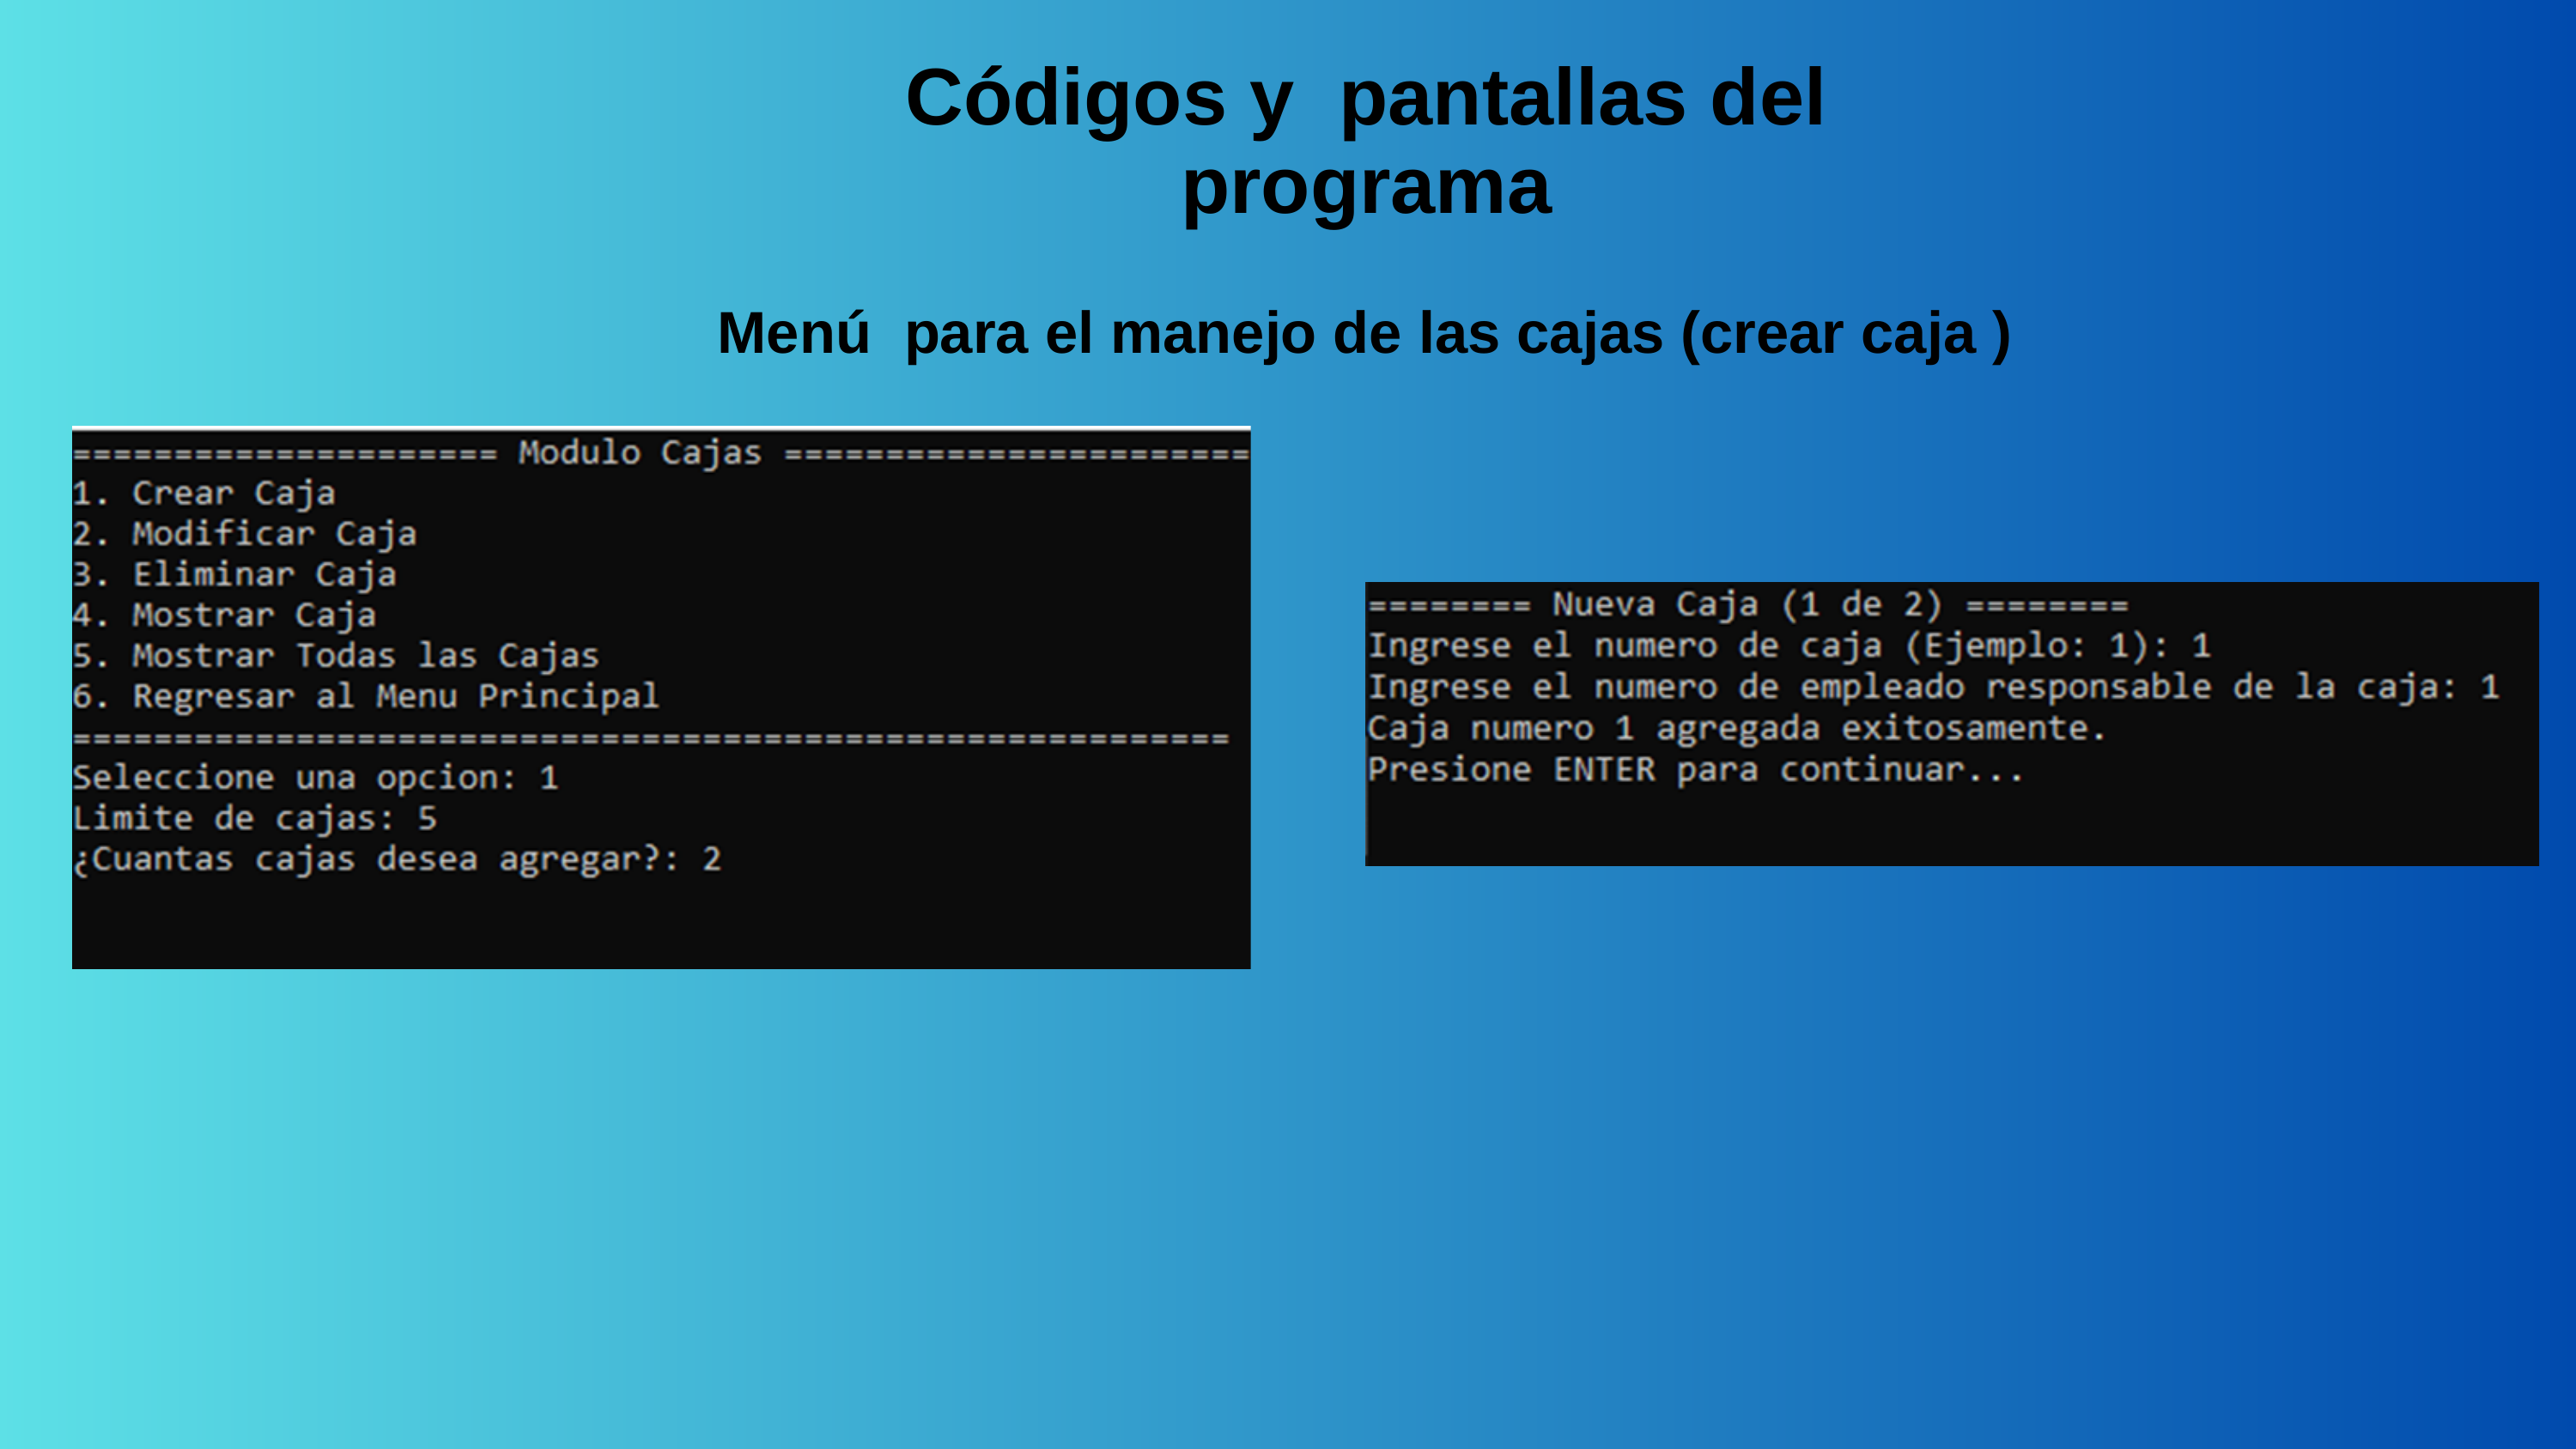

Códigos y  pantallas del programa
Menú  para el manejo de las cajas (crear caja )